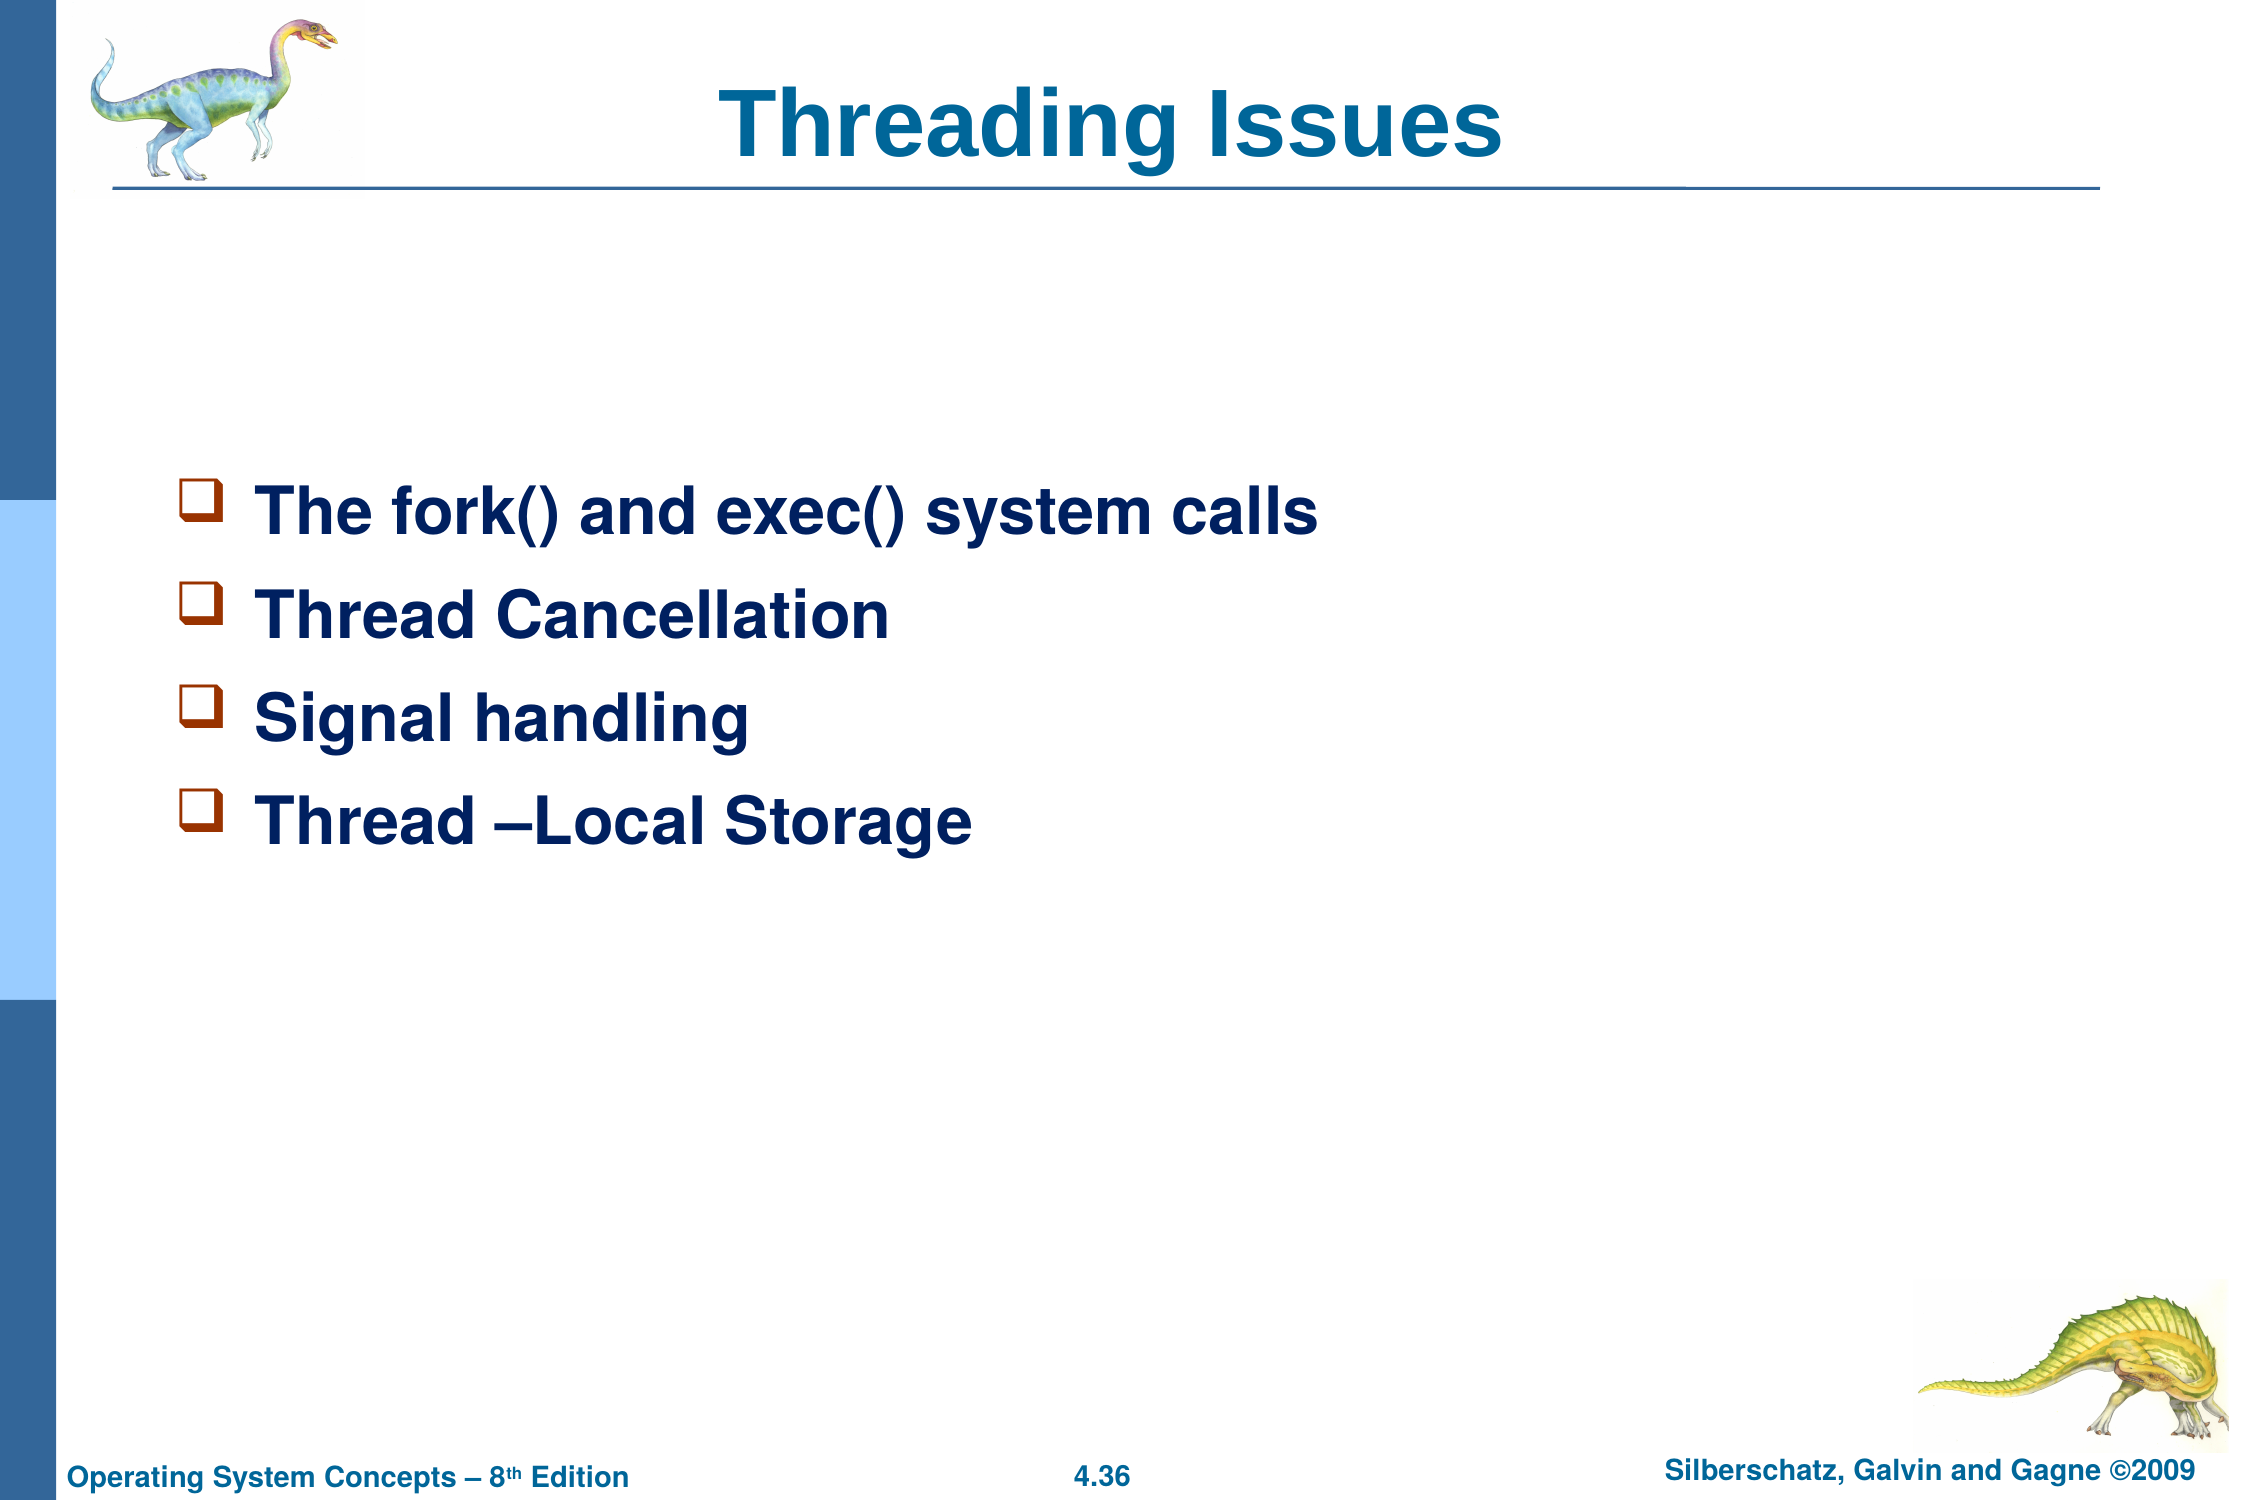

# Threading Issues

The fork() and exec() system calls
Thread Cancellation
Signal handling
Thread –Local Storage